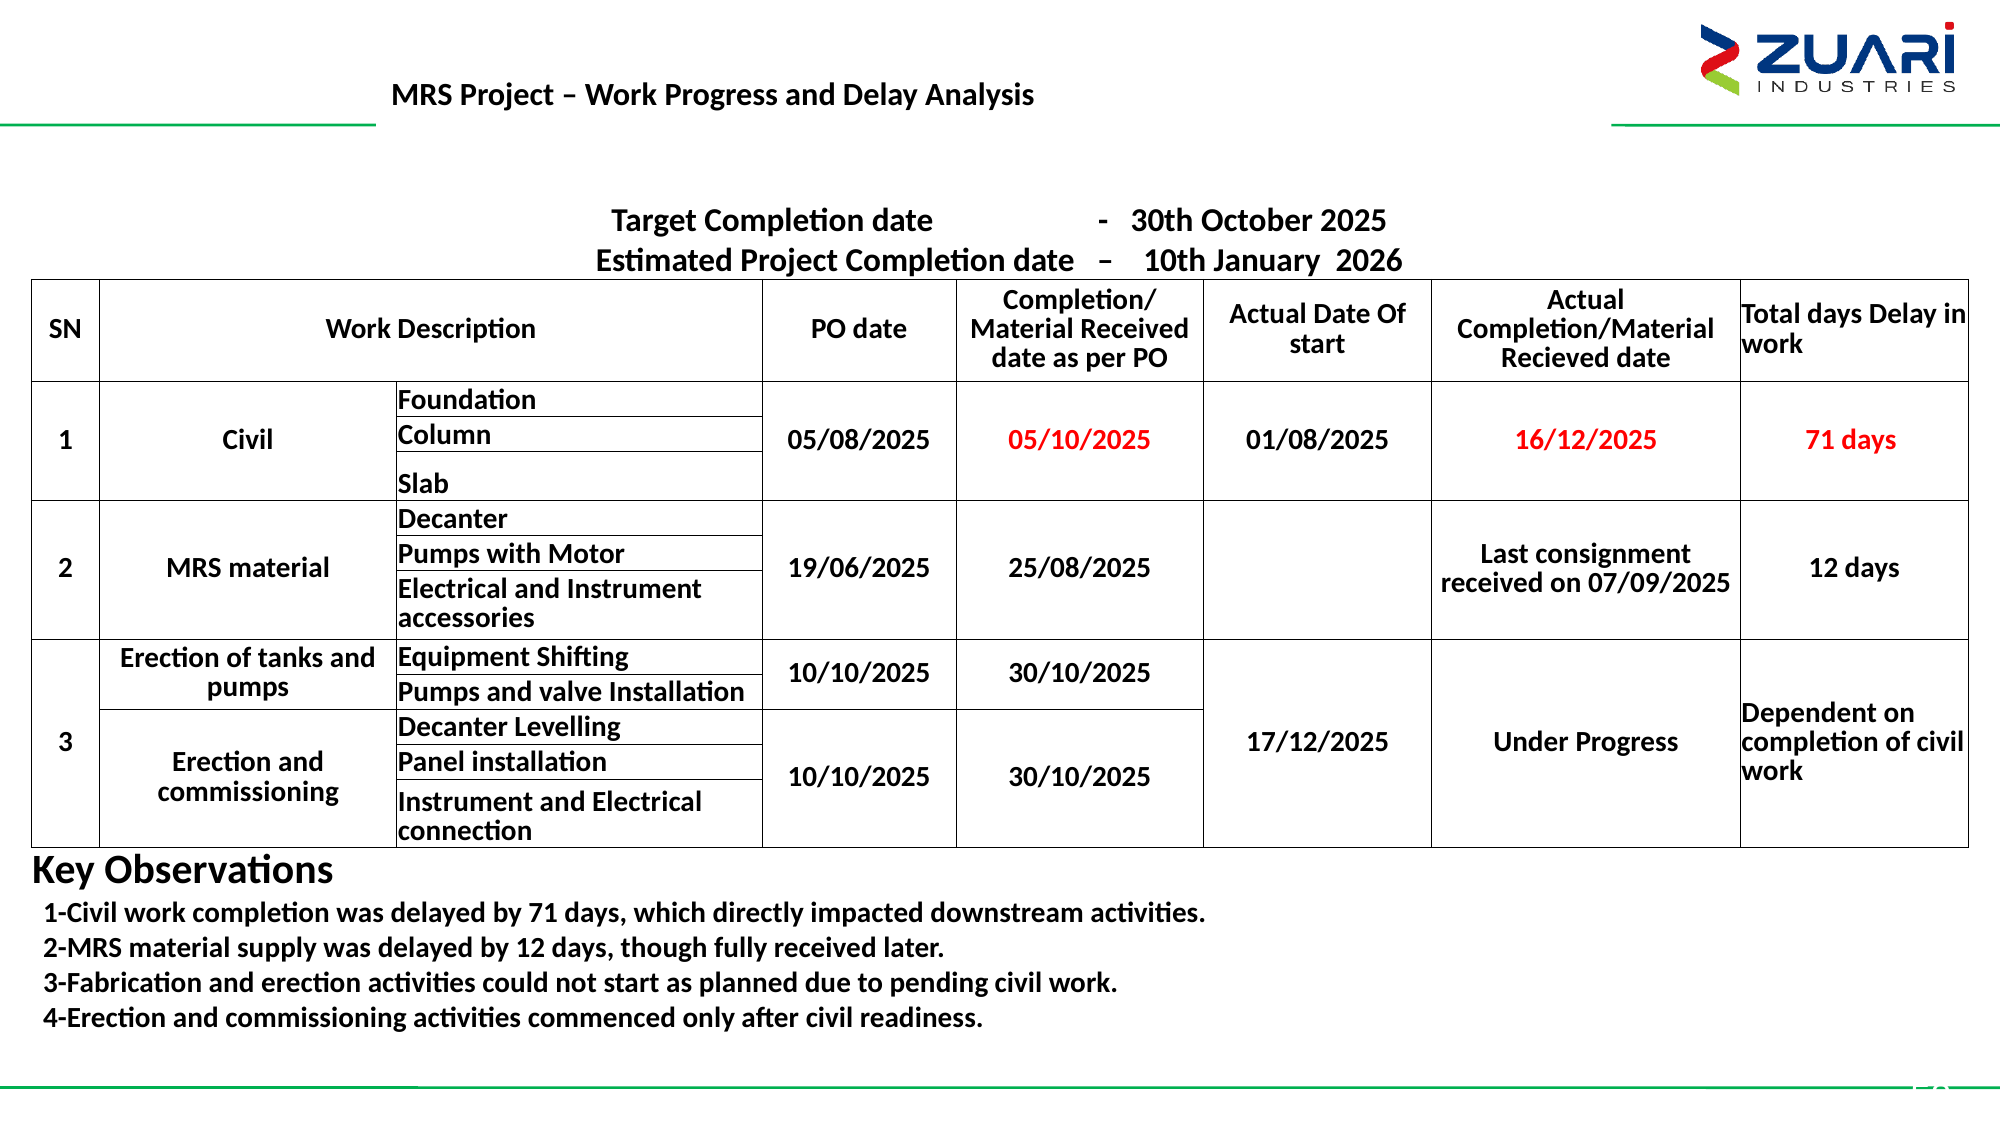

# MRS Project – Work Progress and Delay Analysis
|  |  |  |  |  |  |  |  |  |
| --- | --- | --- | --- | --- | --- | --- | --- | --- |
| Target Completion date - 30th October 2025 |  |  |  |  |  |  |  |  |
| Estimated Project Completion date – 10th January 2026 |  |  |  |  |  |  |  |  |
| SN | Work Description |  | PO date | Completion/Material Received date as per PO | Actual Date Of start | Actual Date Of start | Actual Completion/Material Recieved date | Total days Delay in work |
| 1 | Civil | Foundation | 05/08/2025 | 05/10/2025 | 01/08/2025 | 5th August 2025 | 16/12/2025 | 71 days |
|  |  | Column |  |  |  |  |  |  |
|  |  | Slab |  |  |  |  |  |  |
| 2 | MRS material | Decanter | 19/06/2025 | 25/08/2025 |  |  | Last consignment received on 07/09/2025 | 12 days |
|  |  | Pumps with Motor |  |  |  |  |  |  |
|  |  | Electrical and Instrument accessories |  |  |  |  |  |  |
| 3 | Erection of tanks and pumps | Equipment Shifting | 10/10/2025 | 30/10/2025 | 17/12/2025 | 17th Dec 2025 | Under Progress | Dependent on completion of civil work |
|  |  | Pumps and valve Installation |  |  |  |  |  |  |
|  | Erection and commissioning | Decanter Levelling | 10/10/2025 | 30/10/2025 |  |  |  |  |
|  |  | Panel installation |  |  |  |  |  |  |
|  |  | Instrument and Electrical connection |  |  |  |  |  |  |
| Key Observations |  |  |  |  |  |  |  |  |
| 1-Civil work completion was delayed by 71 days, which directly impacted downstream activities. |  |  |  |  |  |  |  |  |
| 2-MRS material supply was delayed by 12 days, though fully received later. |  |  |  |  |  |  |  |  |
| 3-Fabrication and erection activities could not start as planned due to pending civil work. |  |  |  |  |  |  |  |  |
| 4-Erection and commissioning activities commenced only after civil readiness. |  |  |  |  |  |  |  |  |
58